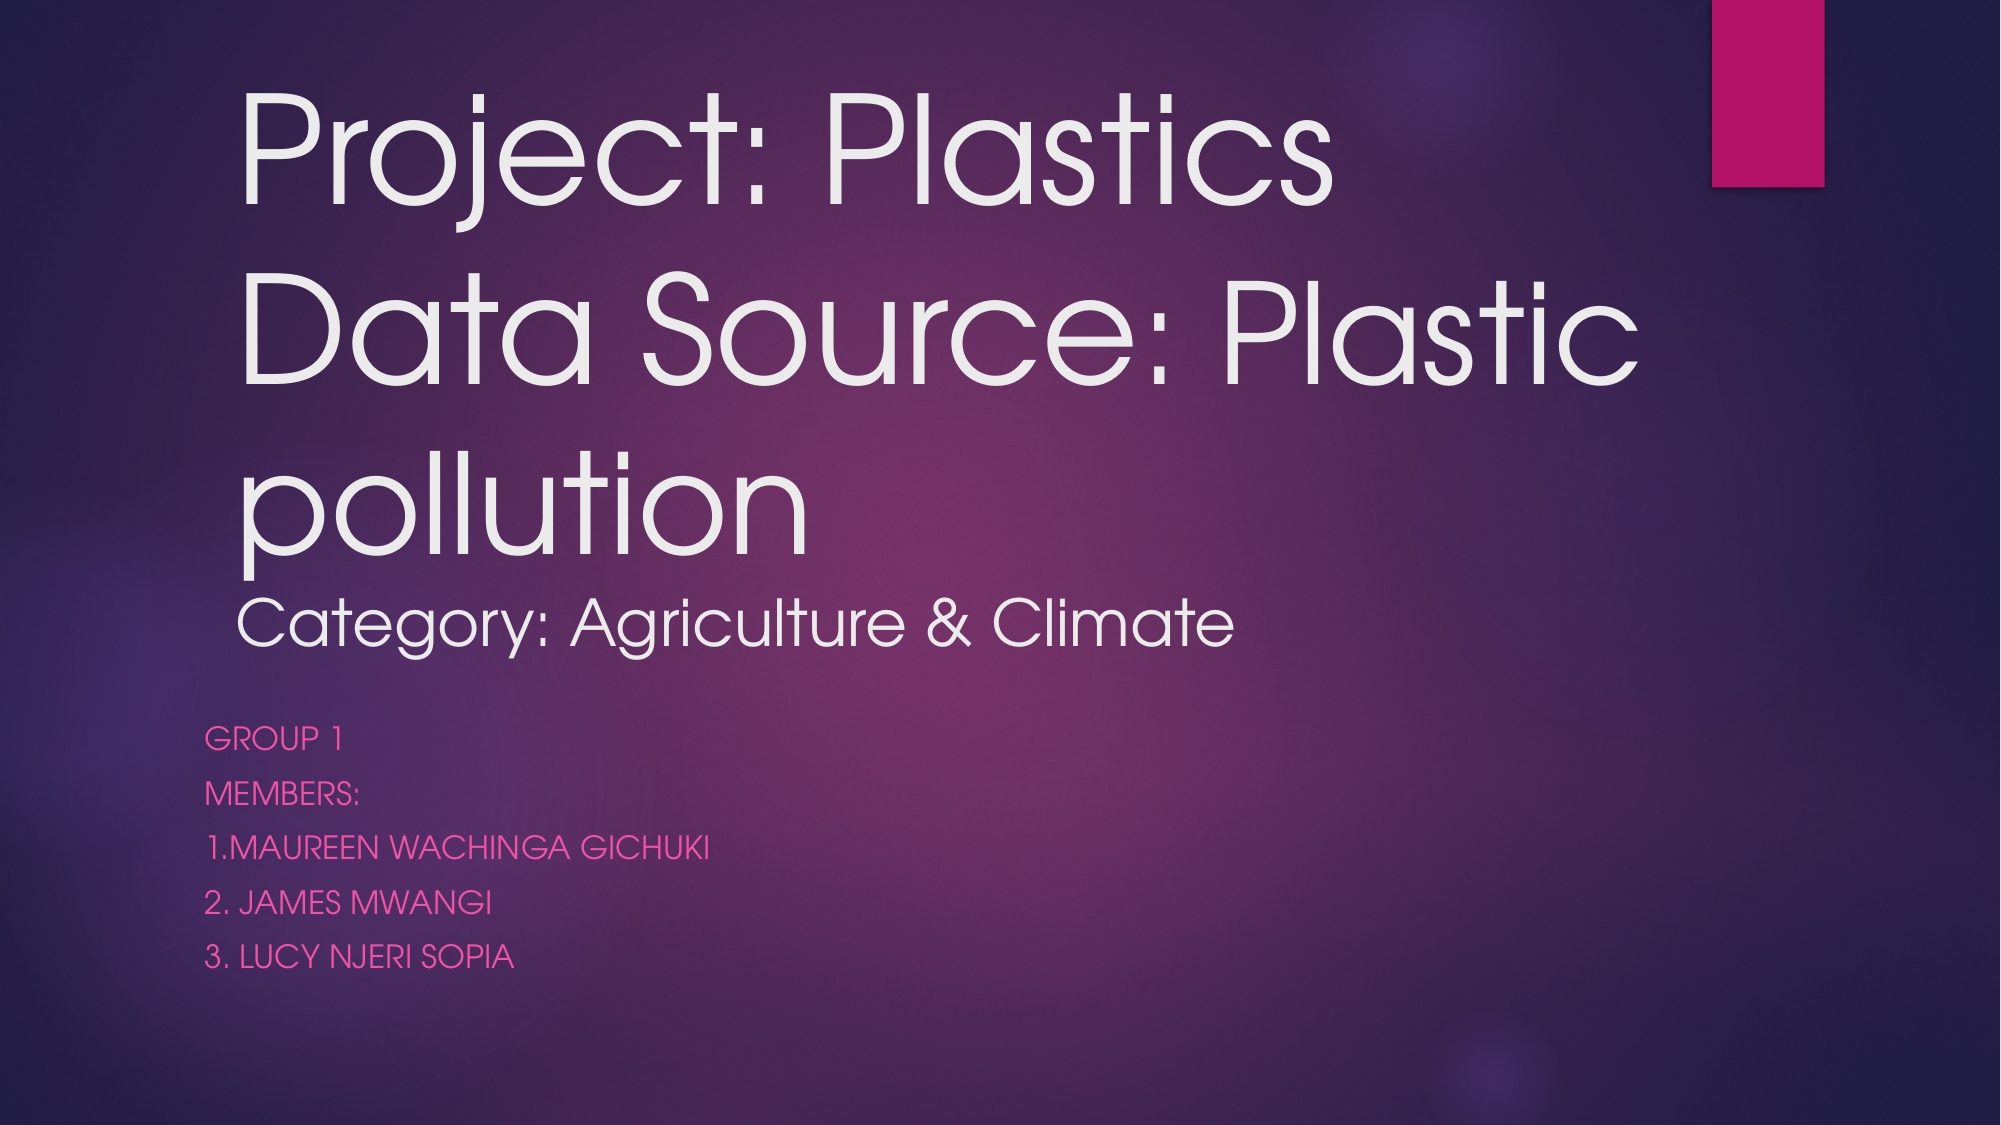

# Project: Plastics Data Source: Plastic pollution Category: Agriculture & Climate
Group 1
members:
1.Maureen wachinga Gichuki
2. James mwangi
3. Lucy njeri sopia